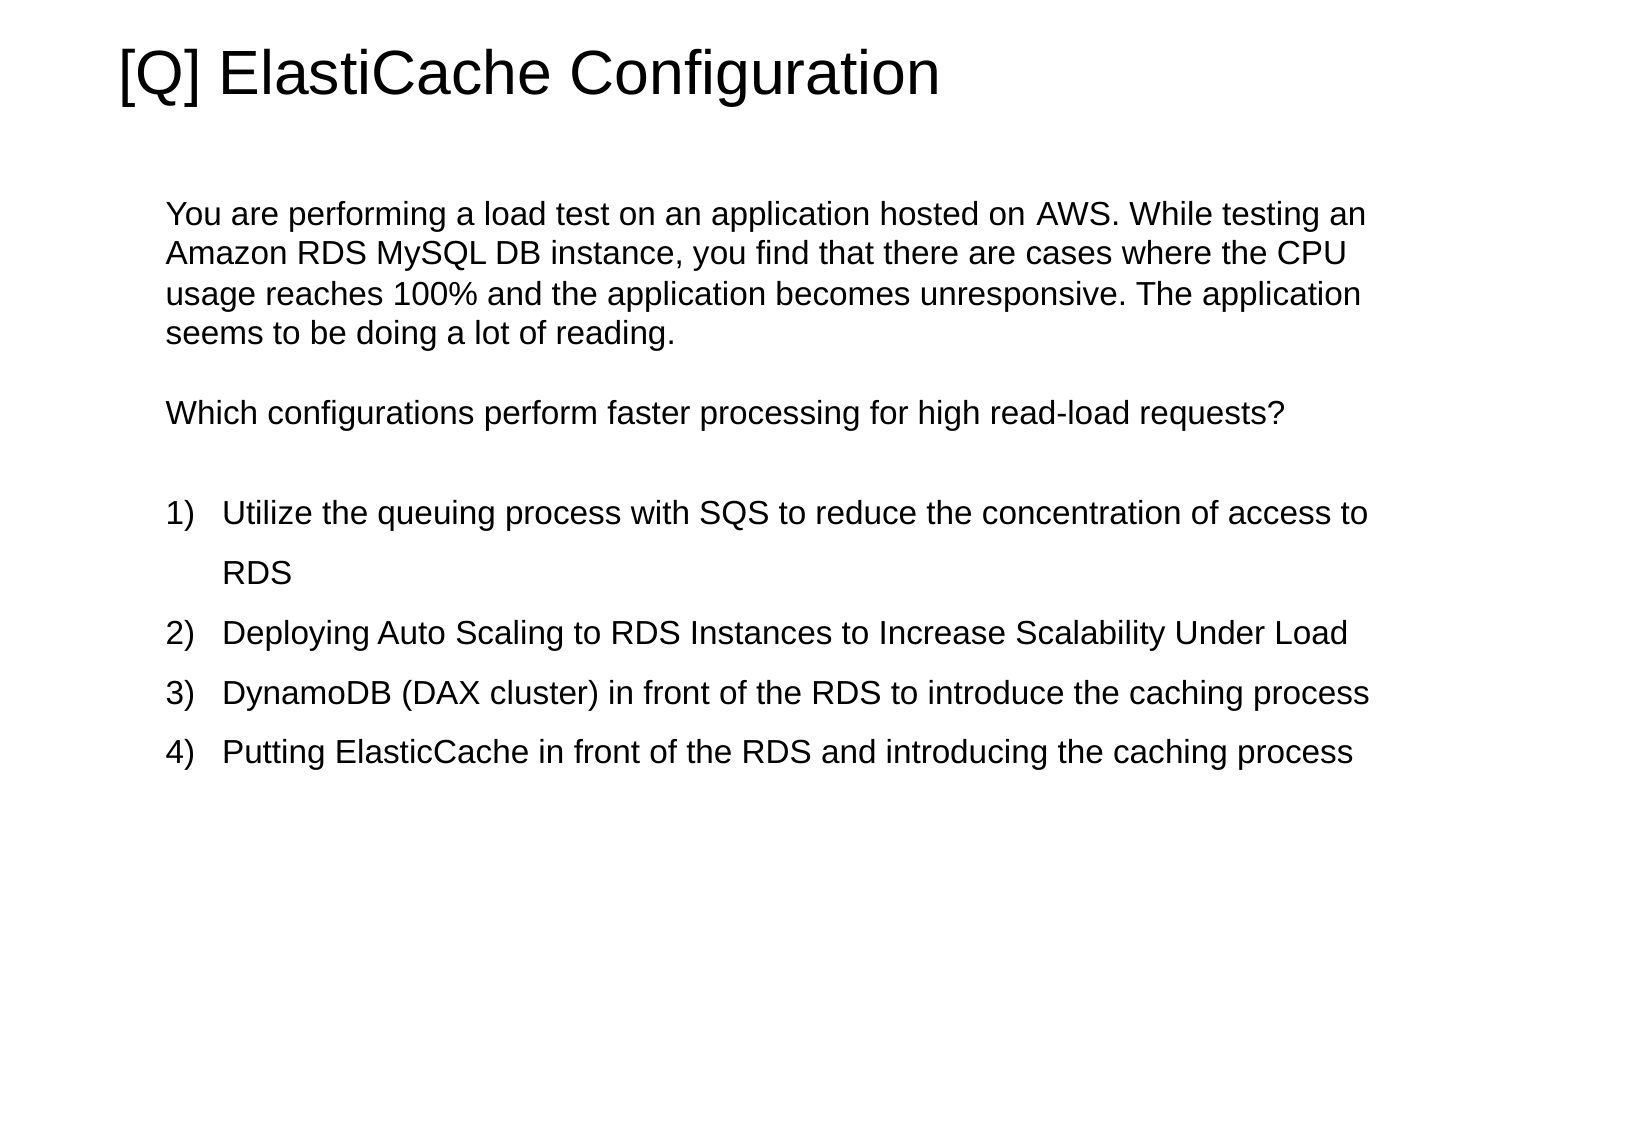

[Q] ElastiCache Configuration
You are performing a load test on an application hosted on AWS. While testing an Amazon RDS MySQL DB instance, you find that there are cases where the CPU usage reaches 100% and the application becomes unresponsive. The application seems to be doing a lot of reading.

Which configurations perform faster processing for high read-load requests?

Utilize the queuing process with SQS to reduce the concentration of access to RDS
Deploying Auto Scaling to RDS Instances to Increase Scalability Under Load
DynamoDB (DAX cluster) in front of the RDS to introduce the caching process
Putting ElasticCache in front of the RDS and introducing the caching process